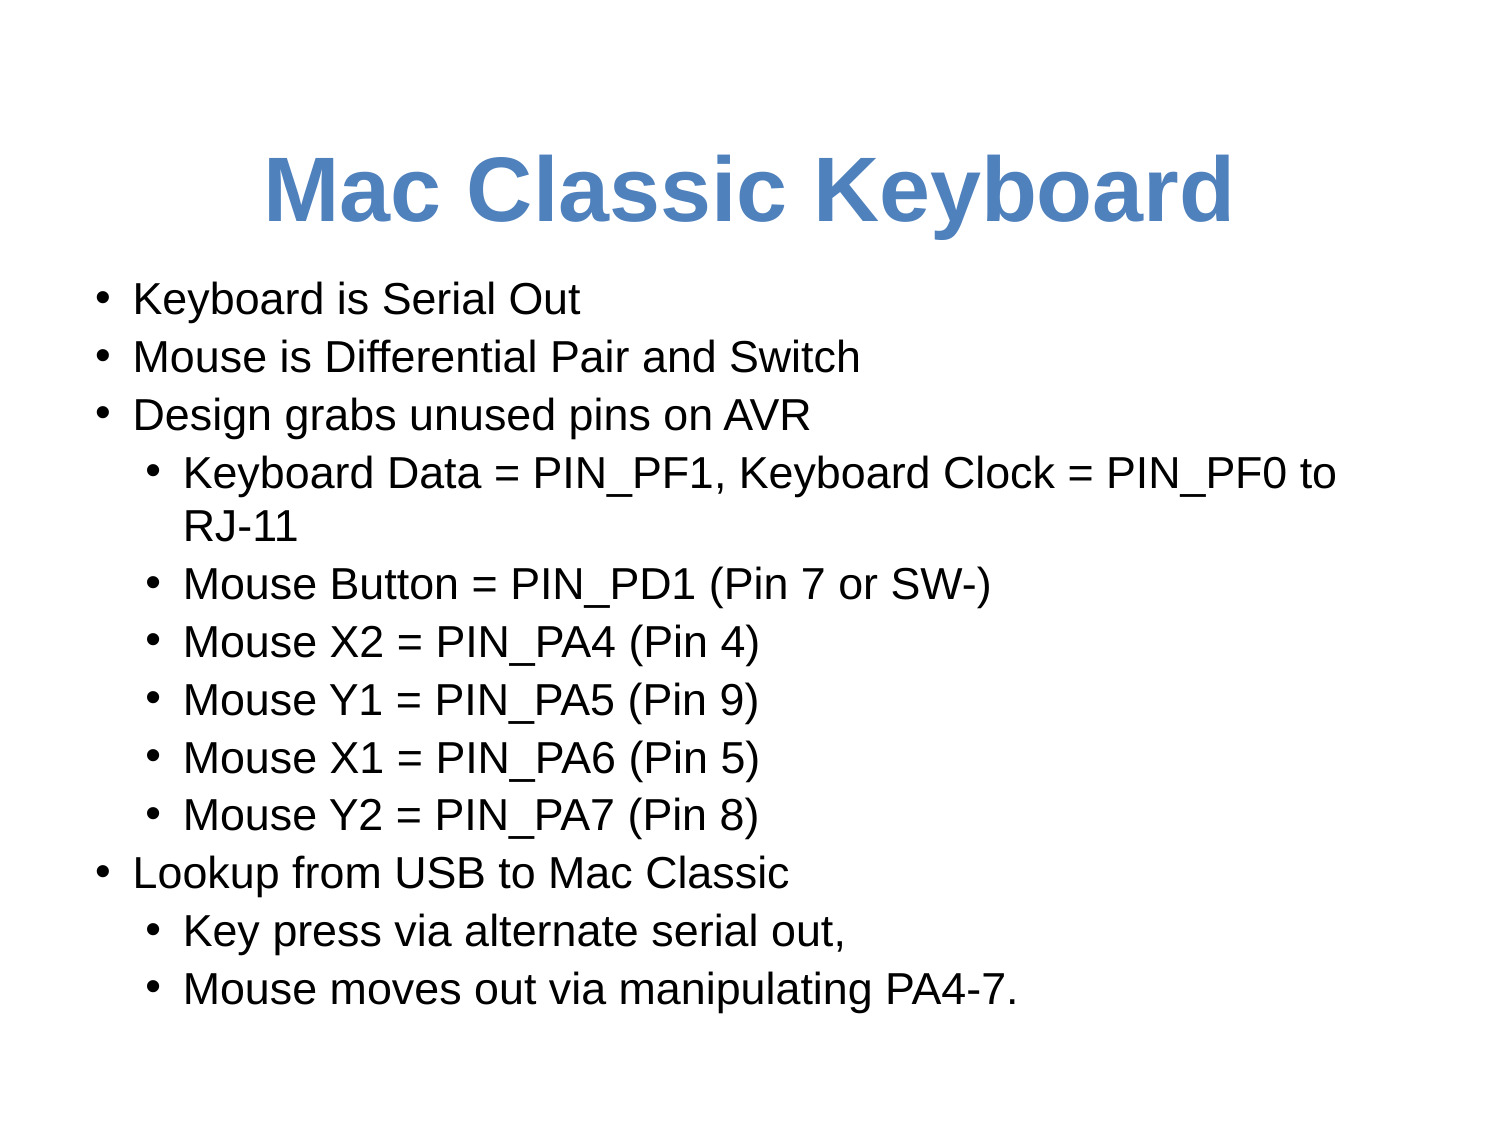

# Mac Classic Keyboard
Keyboard is Serial Out
Mouse is Differential Pair and Switch
Design grabs unused pins on AVR
Keyboard Data = PIN_PF1, Keyboard Clock = PIN_PF0 to RJ-11
Mouse Button = PIN_PD1 (Pin 7 or SW-)
Mouse X2 = PIN_PA4 (Pin 4)
Mouse Y1 = PIN_PA5 (Pin 9)
Mouse X1 = PIN_PA6 (Pin 5)
Mouse Y2 = PIN_PA7 (Pin 8)
Lookup from USB to Mac Classic
Key press via alternate serial out,
Mouse moves out via manipulating PA4-7.
6